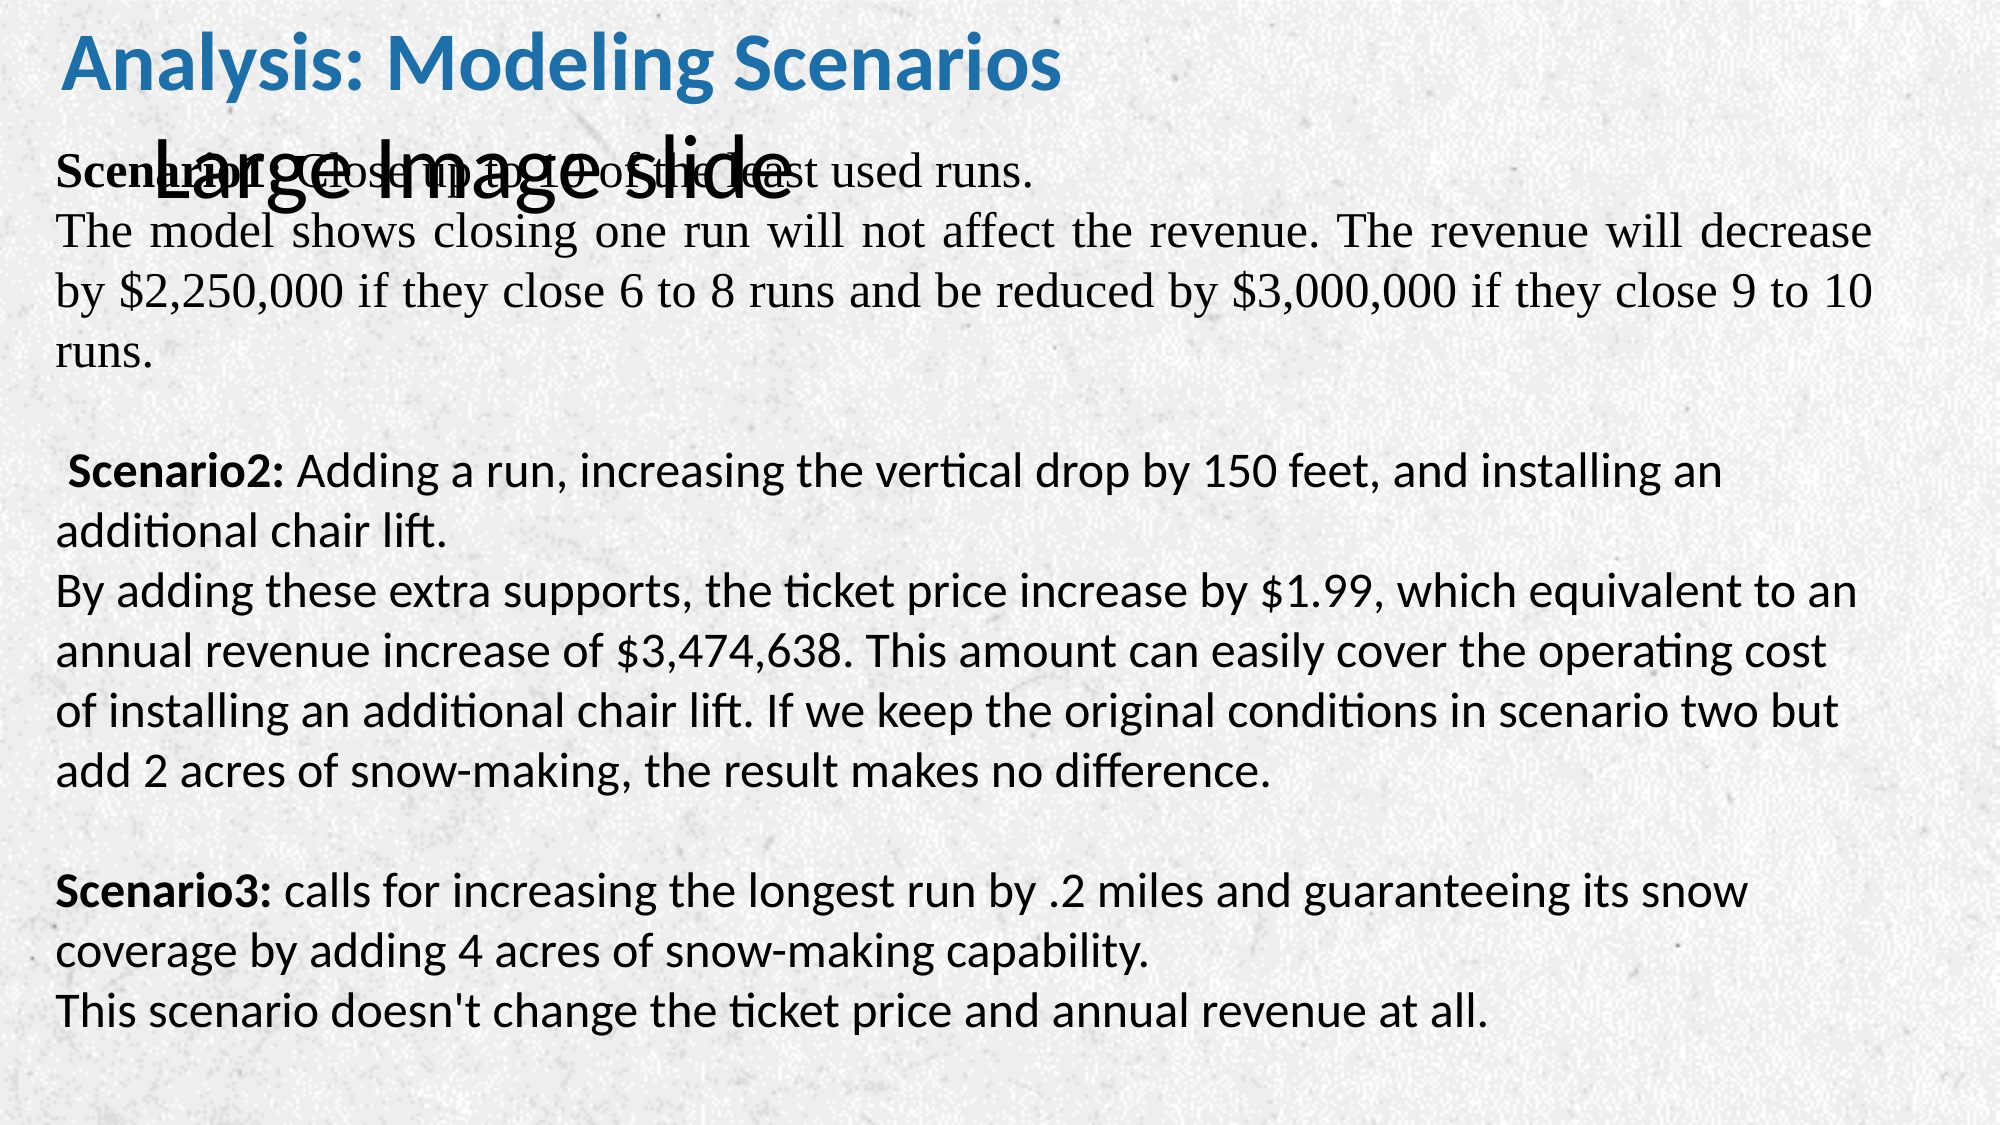

Analysis: Modeling Scenarios

# Large Image slide
Scenario1: Close up to 10 of the least used runs.
The model shows closing one run will not affect the revenue. The revenue will decrease by $2,250,000 if they close 6 to 8 runs and be reduced by $3,000,000 if they close 9 to 10 runs.

 Scenario2: Adding a run, increasing the vertical drop by 150 feet, and installing an additional chair lift.
By adding these extra supports, the ticket price increase by $1.99, which equivalent to an annual revenue increase of $3,474,638. This amount can easily cover the operating cost of installing an additional chair lift. If we keep the original conditions in scenario two but add 2 acres of snow-making, the result makes no difference.

Scenario3: calls for increasing the longest run by .2 miles and guaranteeing its snow coverage by adding 4 acres of snow-making capability.
This scenario doesn't change the ticket price and annual revenue at all.